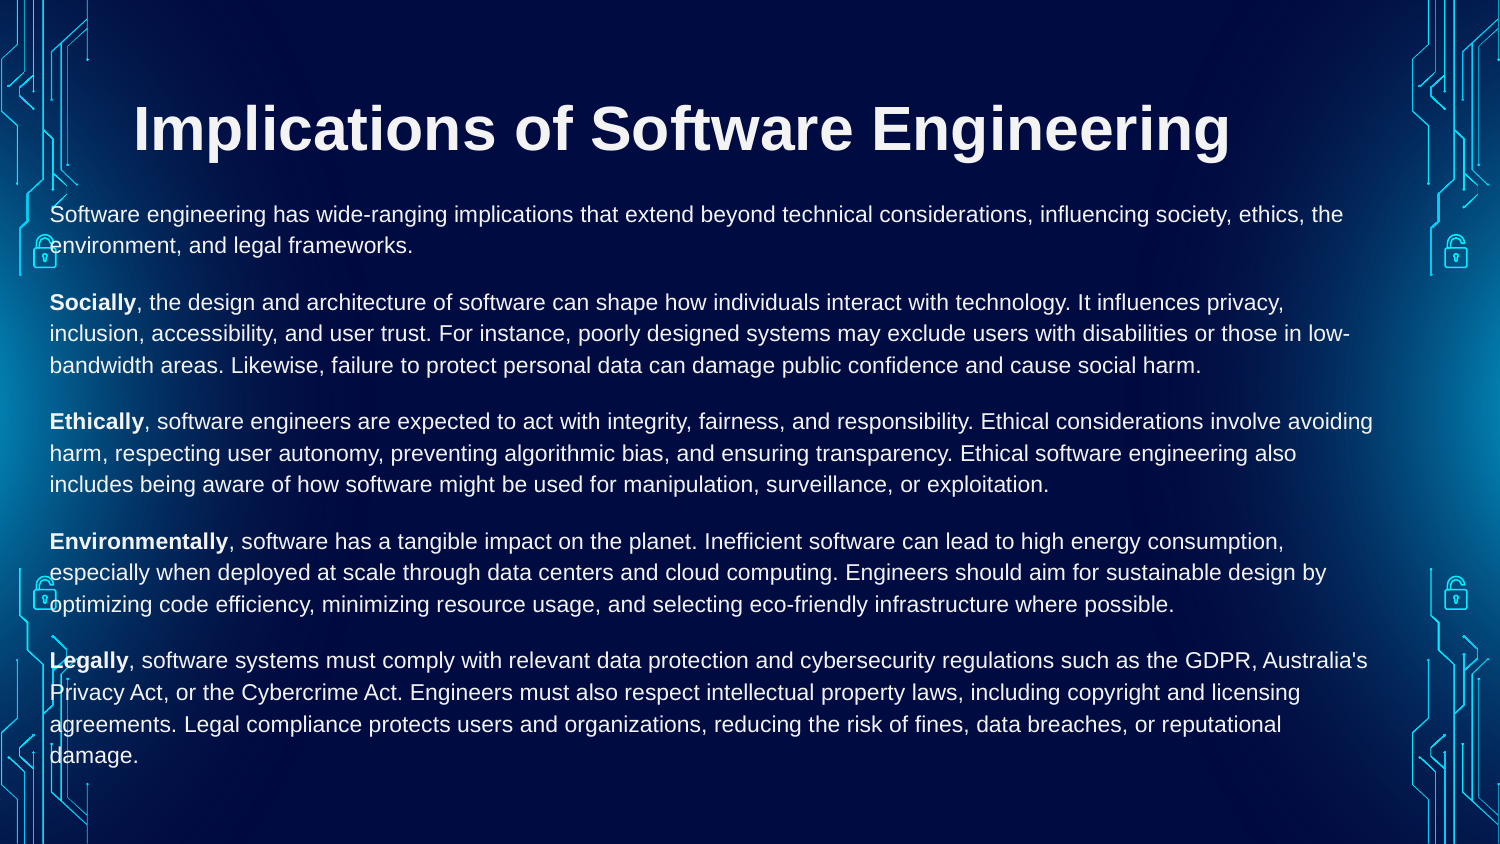

# Implications of Software Engineering
Software engineering has wide-ranging implications that extend beyond technical considerations, influencing society, ethics, the environment, and legal frameworks.
Socially, the design and architecture of software can shape how individuals interact with technology. It influences privacy, inclusion, accessibility, and user trust. For instance, poorly designed systems may exclude users with disabilities or those in low-bandwidth areas. Likewise, failure to protect personal data can damage public confidence and cause social harm.
Ethically, software engineers are expected to act with integrity, fairness, and responsibility. Ethical considerations involve avoiding harm, respecting user autonomy, preventing algorithmic bias, and ensuring transparency. Ethical software engineering also includes being aware of how software might be used for manipulation, surveillance, or exploitation.
Environmentally, software has a tangible impact on the planet. Inefficient software can lead to high energy consumption, especially when deployed at scale through data centers and cloud computing. Engineers should aim for sustainable design by optimizing code efficiency, minimizing resource usage, and selecting eco-friendly infrastructure where possible.
Legally, software systems must comply with relevant data protection and cybersecurity regulations such as the GDPR, Australia's Privacy Act, or the Cybercrime Act. Engineers must also respect intellectual property laws, including copyright and licensing agreements. Legal compliance protects users and organizations, reducing the risk of fines, data breaches, or reputational damage.